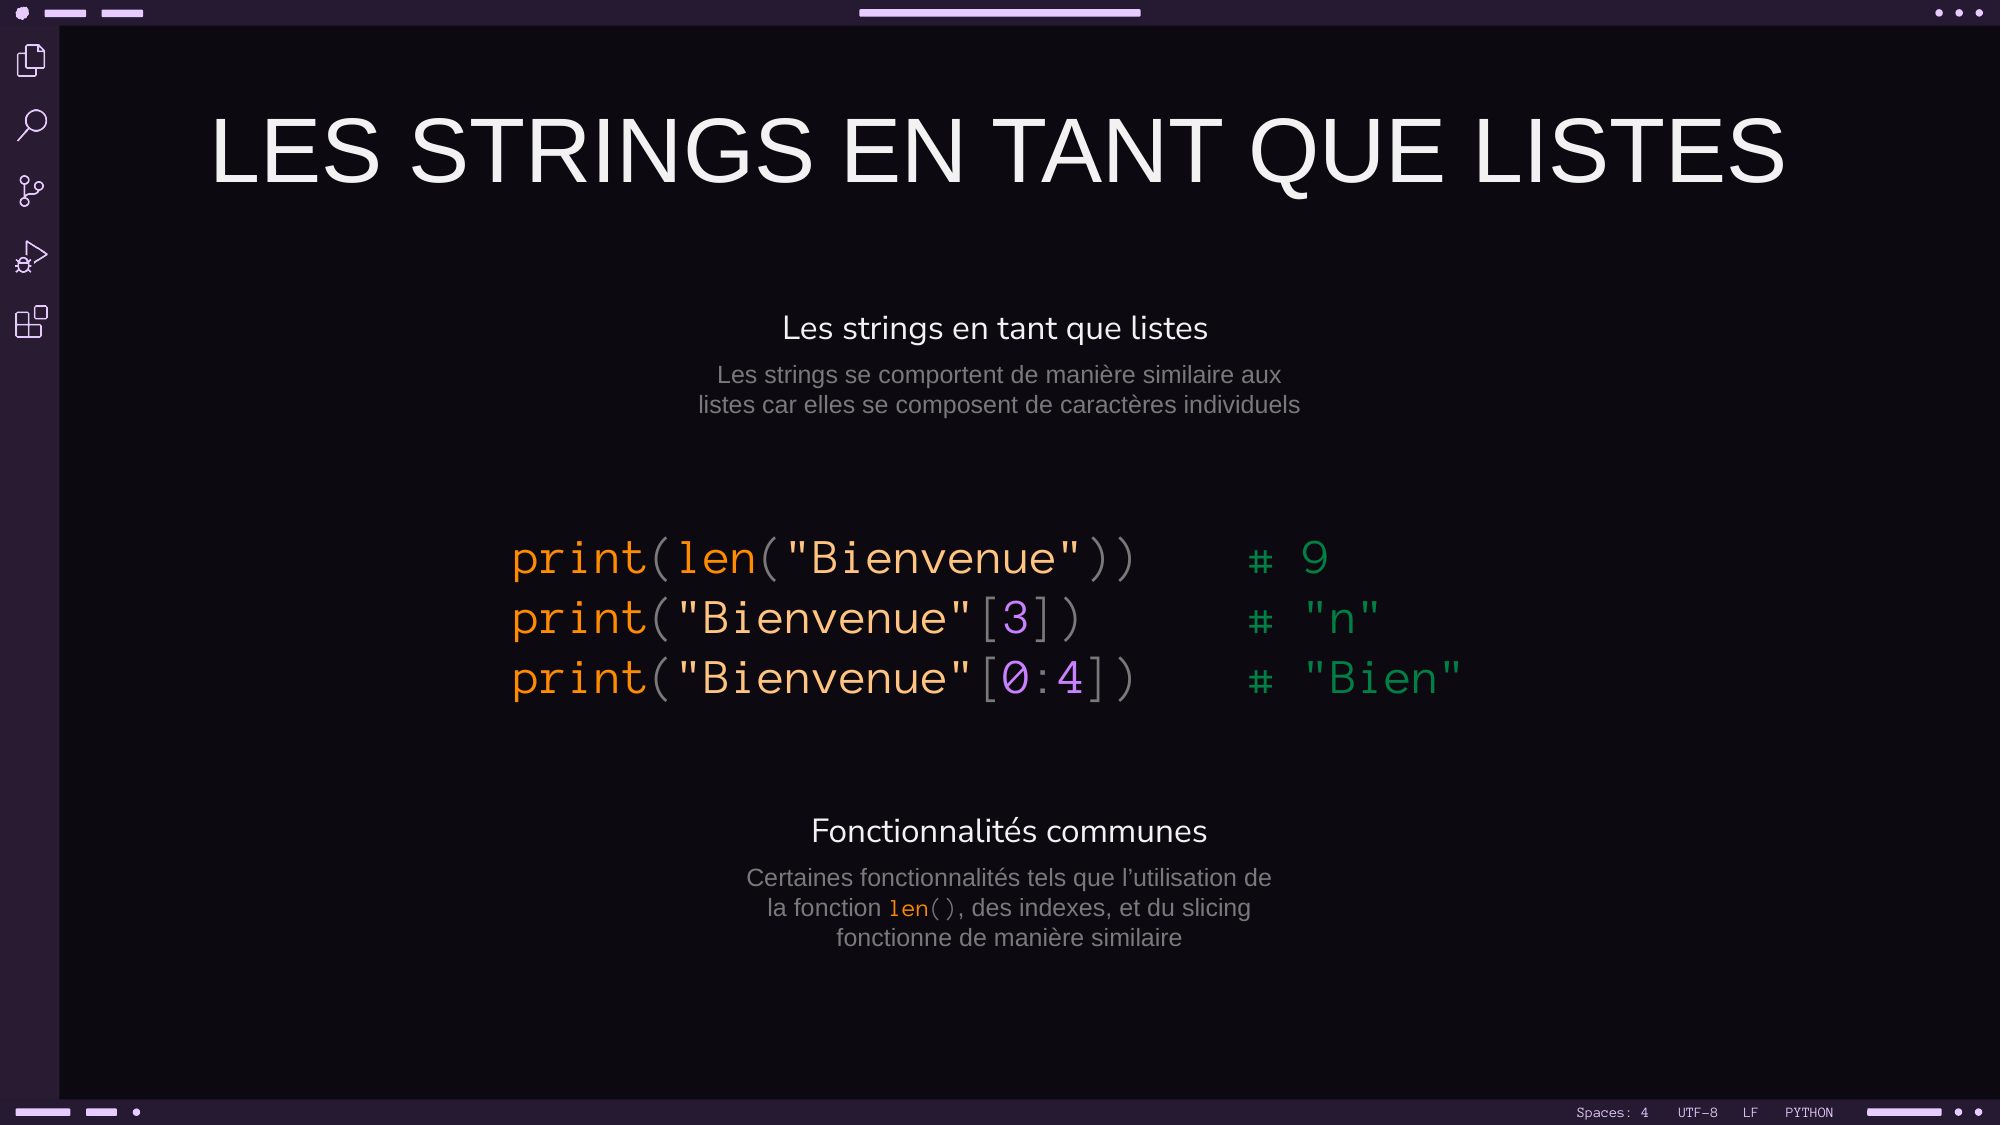

LES STRINGS EN TANT QUE LISTES
Les strings en tant que listes
Les strings se comportent de manière similaire aux listes car elles se composent de caractères individuels
print(len("Bienvenue"))    # 9
print("Bienvenue"[3])      # "n"
print("Bienvenue"[0:4])    # "Bien"
Fonctionnalités communes
Certaines fonctionnalités tels que l’utilisation de la fonction len(), des indexes, et du slicing fonctionne de manière similaire